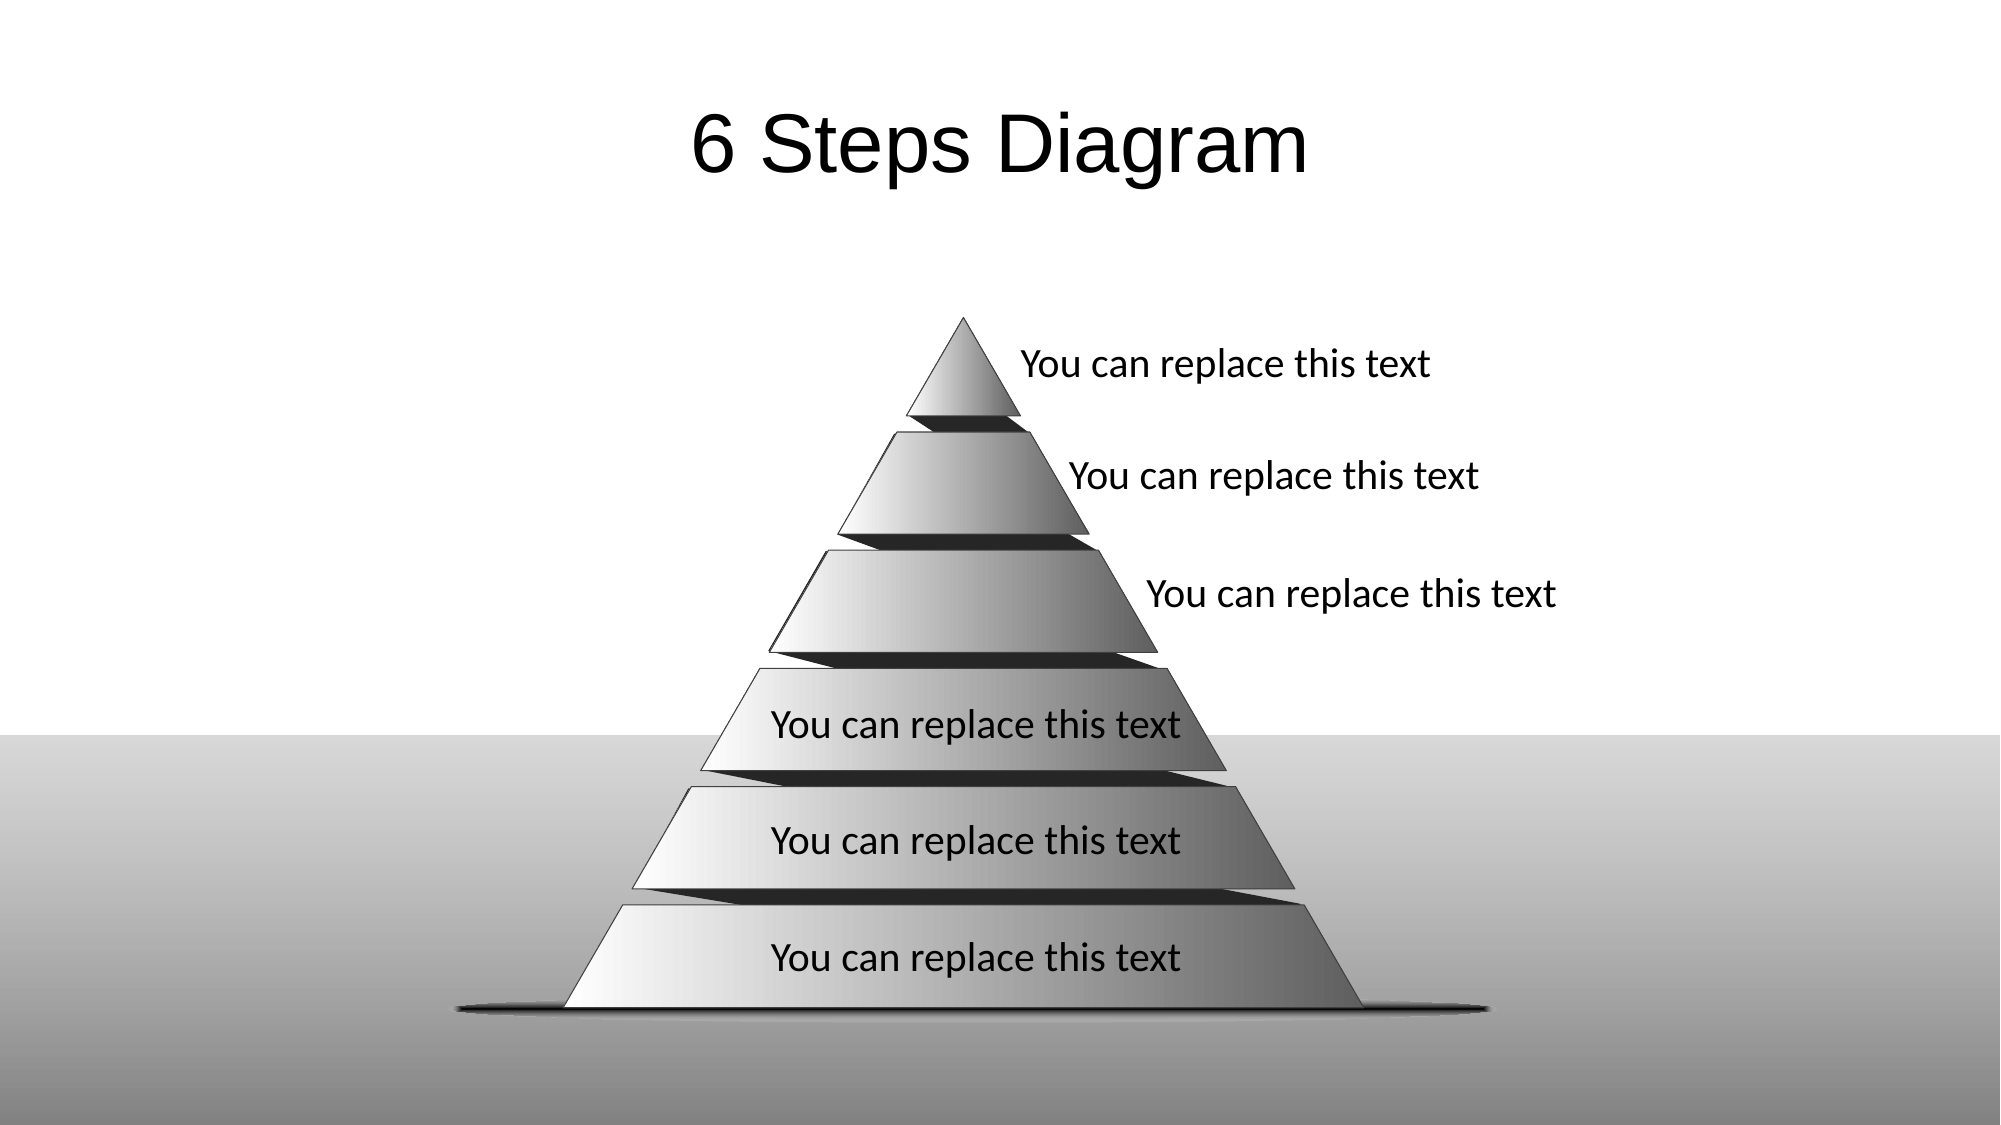

# 6 Steps Diagram

You can replace this text

You can replace this text

You can replace this text

You can replace this text

You can replace this text

You can replace this text